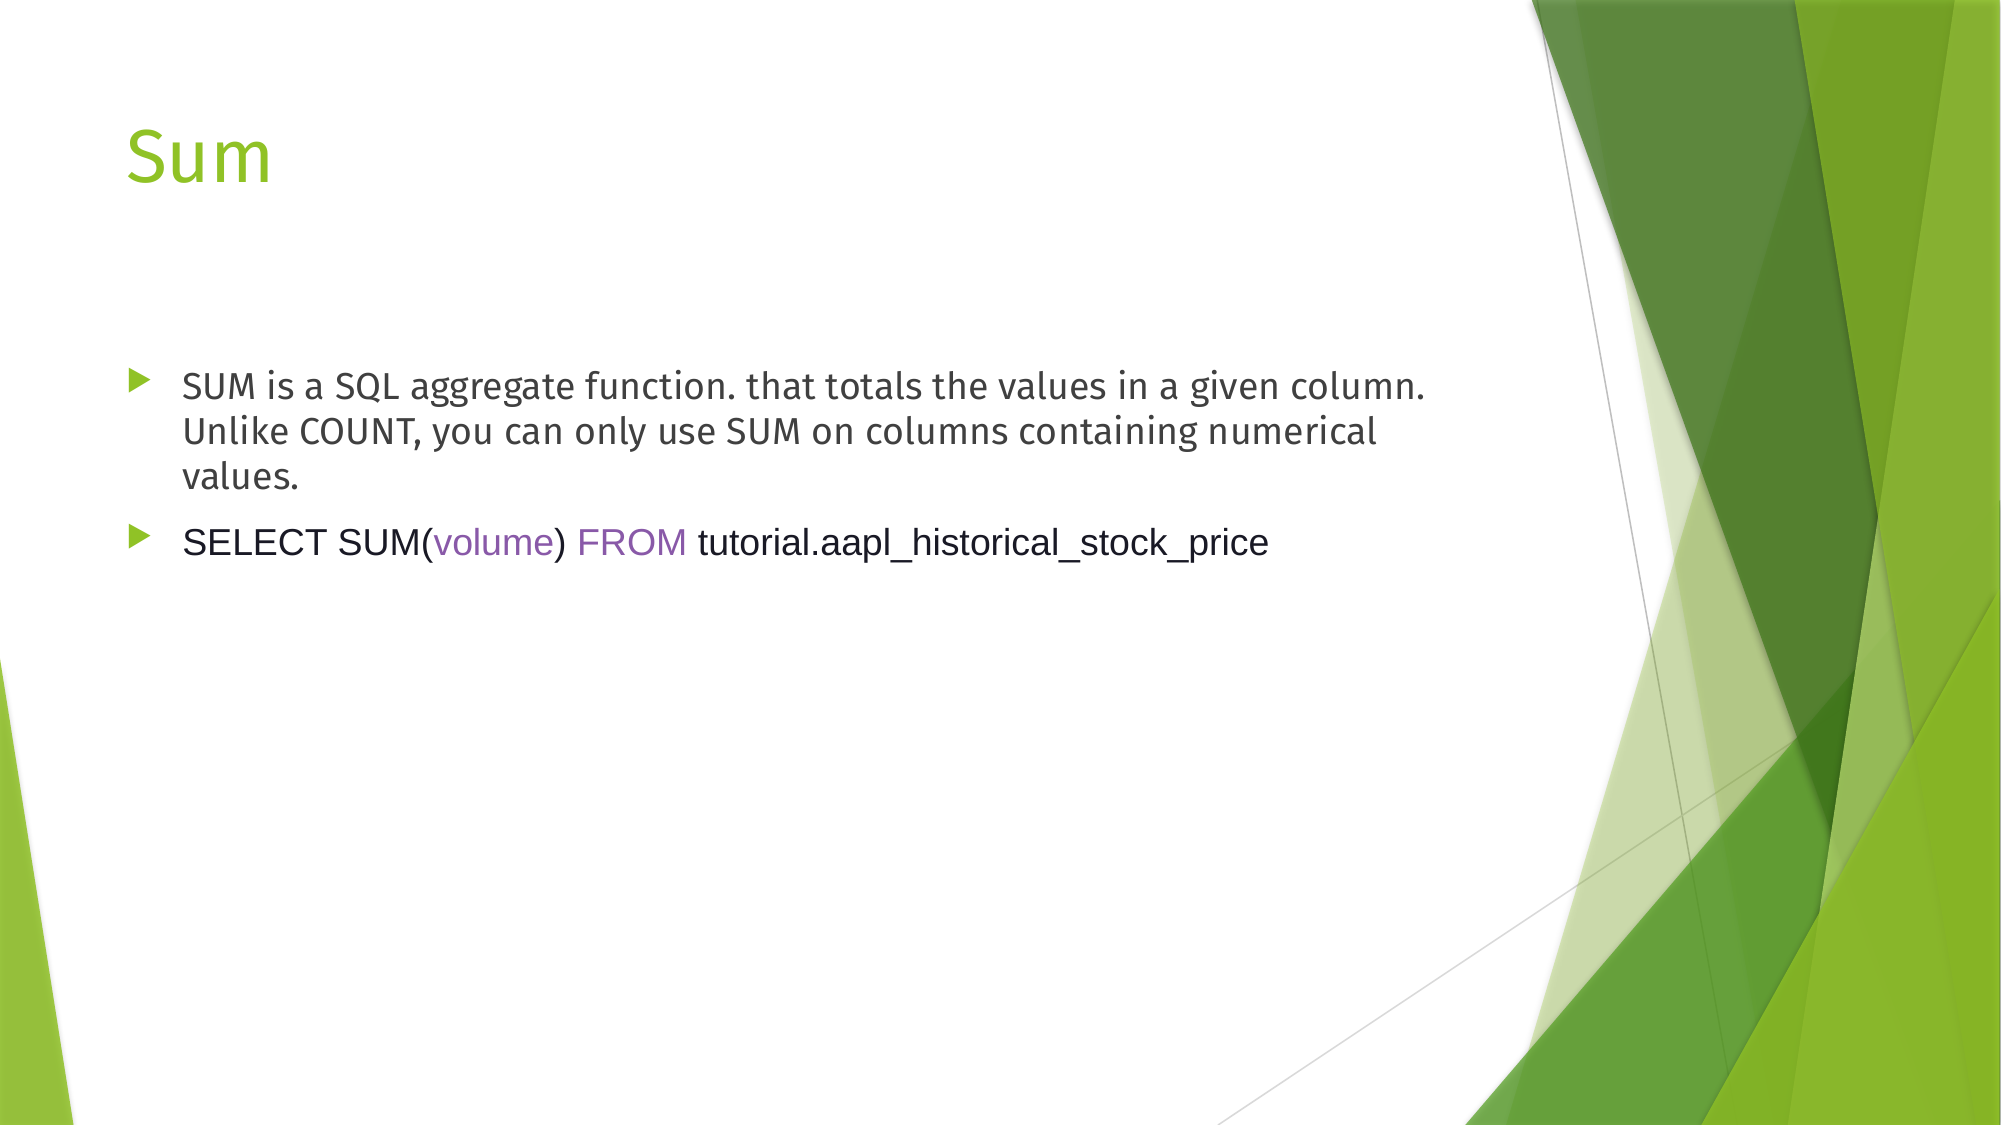

# Sum
SUM is a SQL aggregate function. that totals the values in a given column. Unlike COUNT, you can only use SUM on columns containing numerical values.
SELECT SUM(volume) FROM tutorial.aapl_historical_stock_price